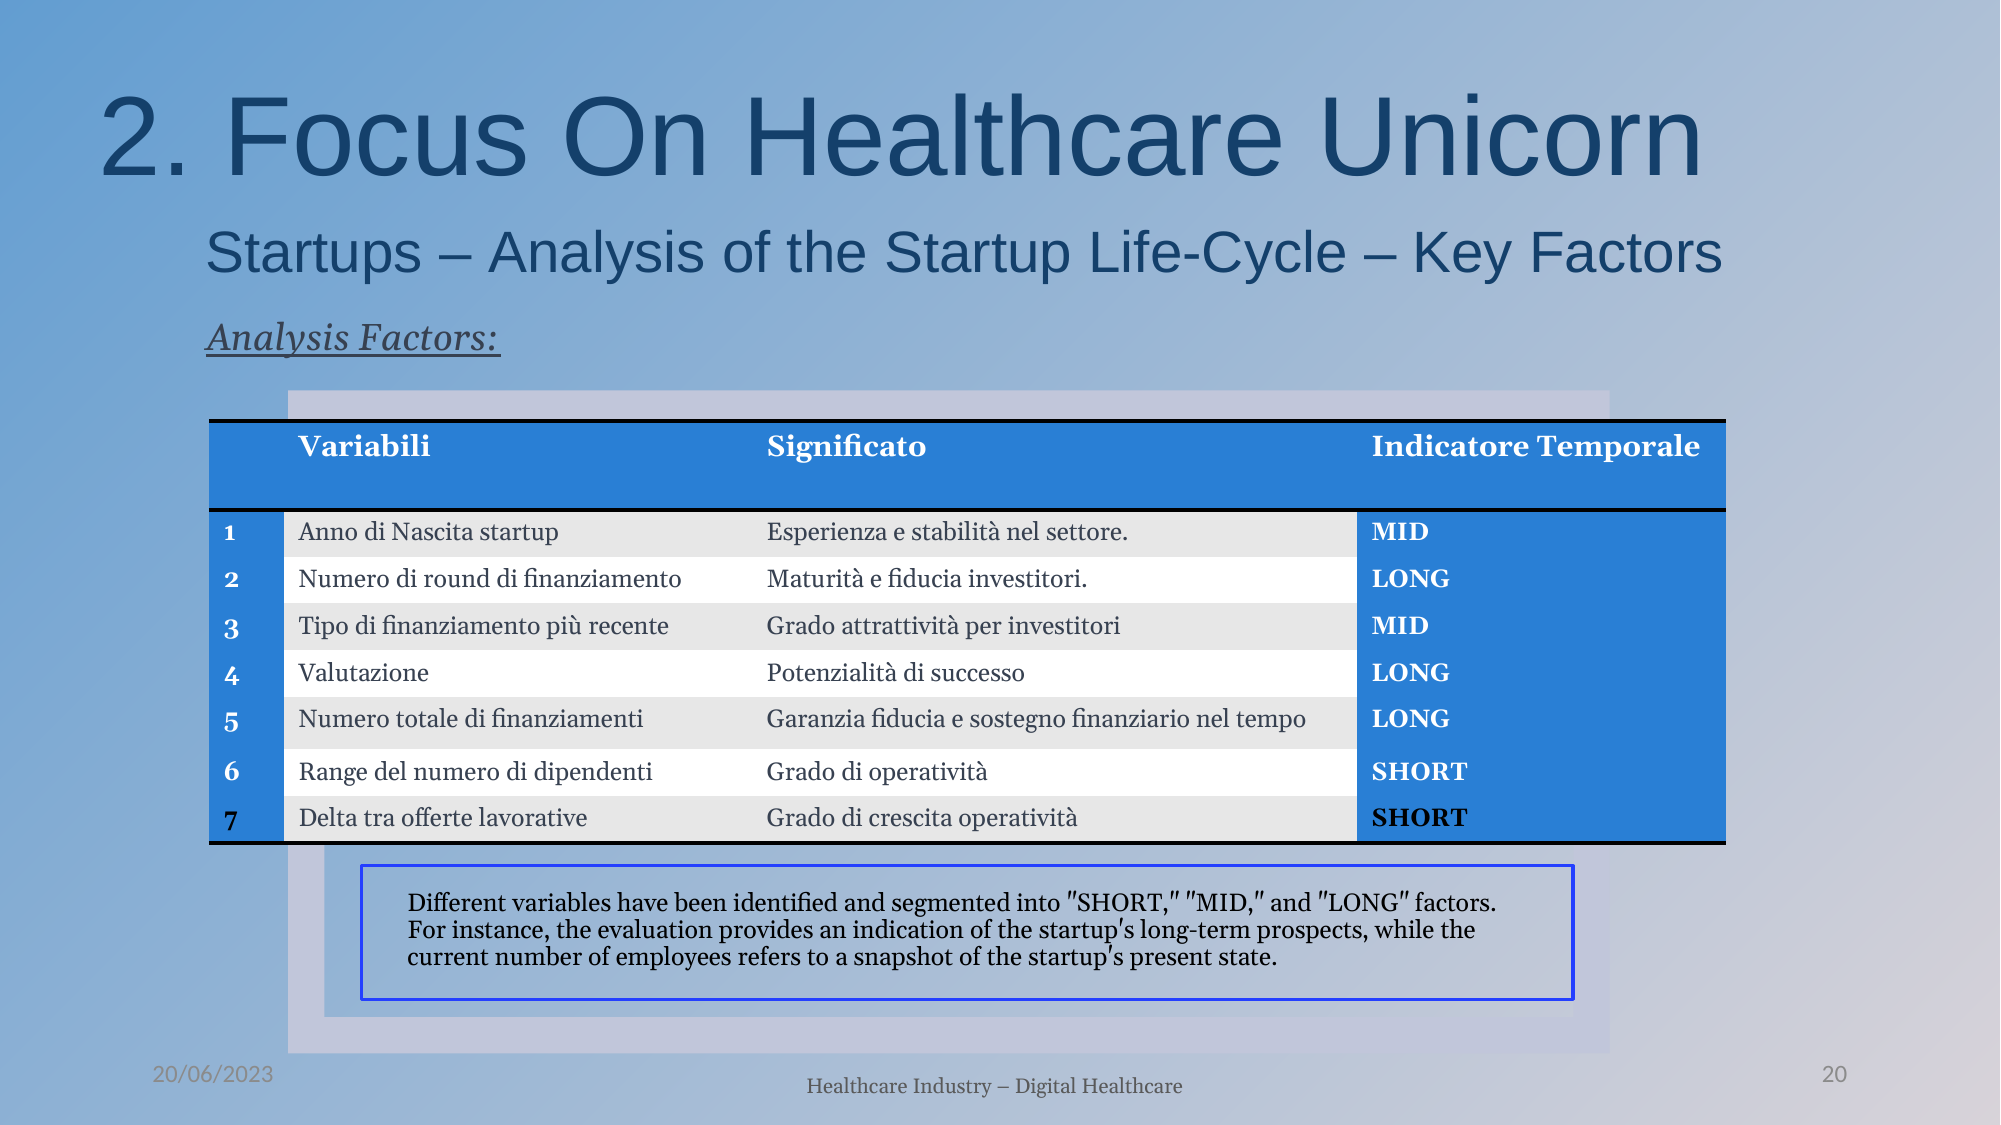

2. Focus On Healthcare Unicorn
Startups – Analysis of the Startup Life-Cycle – Key Factors
Analysis Factors:

|  | Variabili | Significato | Indicatore Temporale |
| --- | --- | --- | --- |
| 1 | Anno di Nascita startup | Esperienza e stabilità nel settore. | MID |
| 2 | Numero di round di finanziamento | Maturità e fiducia investitori. | LONG |
| 3 | Tipo di finanziamento più recente | Grado attrattività per investitori | MID |
| 4 | Valutazione | Potenzialità di successo | LONG |
| 5 | Numero totale di finanziamenti | Garanzia fiducia e sostegno finanziario nel tempo | LONG |
| 6 | Range del numero di dipendenti | Grado di operatività | SHORT |
| 7 | Delta tra offerte lavorative | Grado di crescita operatività | SHORT |

Different variables have been identified and segmented into "SHORT," "MID," and "LONG" factors. For instance, the evaluation provides an indication of the startup's long-term prospects, while the current number of employees refers to a snapshot of the startup's present state.
20/06/2023
20
Healthcare Industry – Digital Healthcare